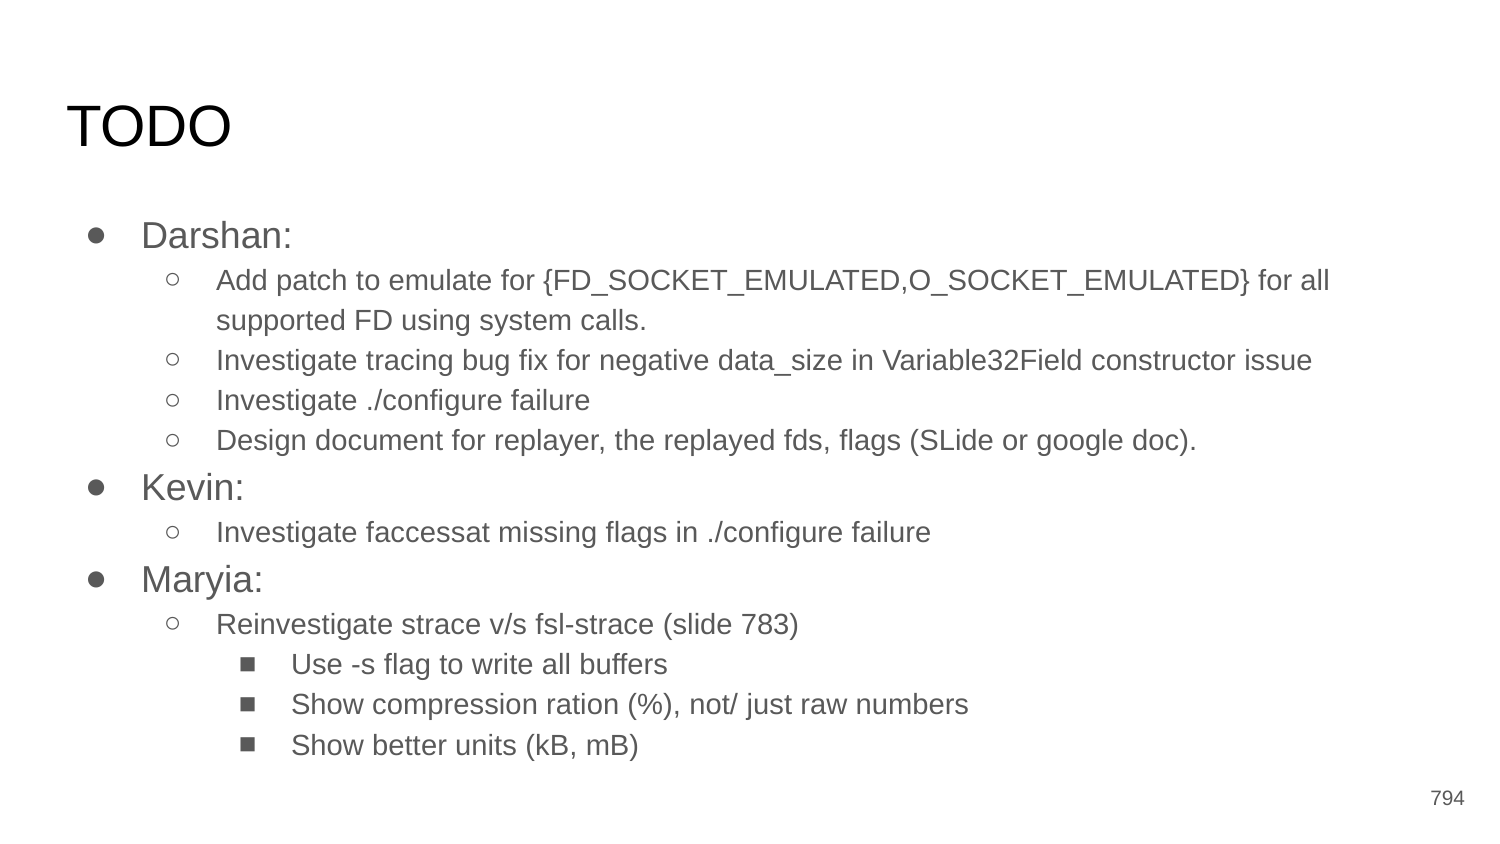

# TODO
Darshan:
Add patch to emulate for {FD_SOCKET_EMULATED,O_SOCKET_EMULATED} for all supported FD using system calls.
Investigate tracing bug fix for negative data_size in Variable32Field constructor issue
Investigate ./configure failure
Design document for replayer, the replayed fds, flags (SLide or google doc).
Kevin:
Investigate faccessat missing flags in ./configure failure
Maryia:
Reinvestigate strace v/s fsl-strace (slide 783)
Use -s flag to write all buffers
Show compression ration (%), not/ just raw numbers
Show better units (kB, mB)
794